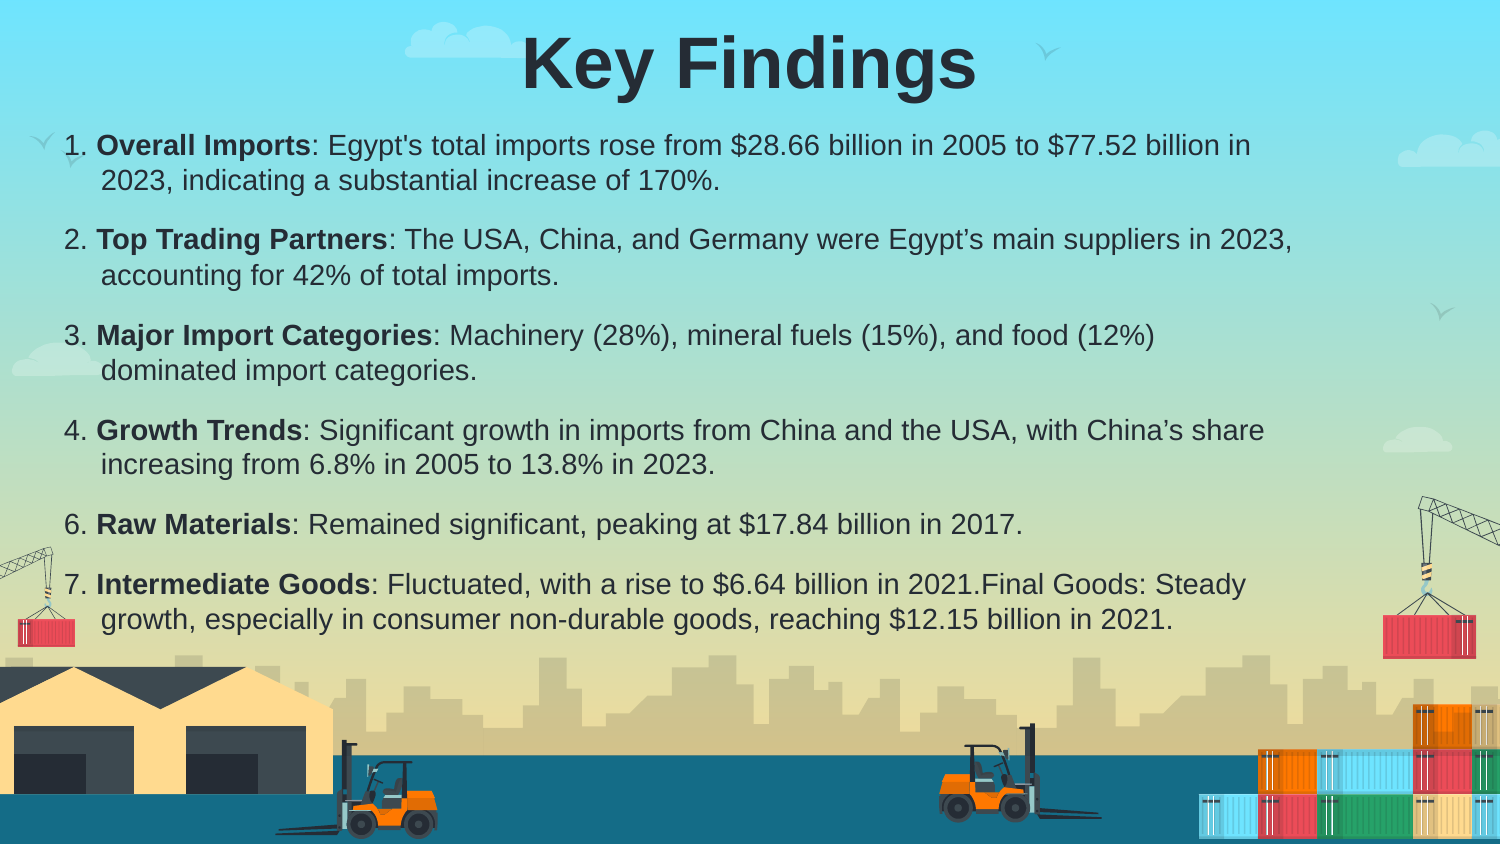

# Key Findings
1. Overall Imports: Egypt's total imports rose from $28.66 billion in 2005 to $77.52 billion in 2023, indicating a substantial increase of 170%.
2. Top Trading Partners: The USA, China, and Germany were Egypt’s main suppliers in 2023, accounting for 42% of total imports.
3. Major Import Categories: Machinery (28%), mineral fuels (15%), and food (12%) dominated import categories.
4. Growth Trends: Significant growth in imports from China and the USA, with China’s share increasing from 6.8% in 2005 to 13.8% in 2023.
6. Raw Materials: Remained significant, peaking at $17.84 billion in 2017.
7. Intermediate Goods: Fluctuated, with a rise to $6.64 billion in 2021.Final Goods: Steady growth, especially in consumer non-durable goods, reaching $12.15 billion in 2021.